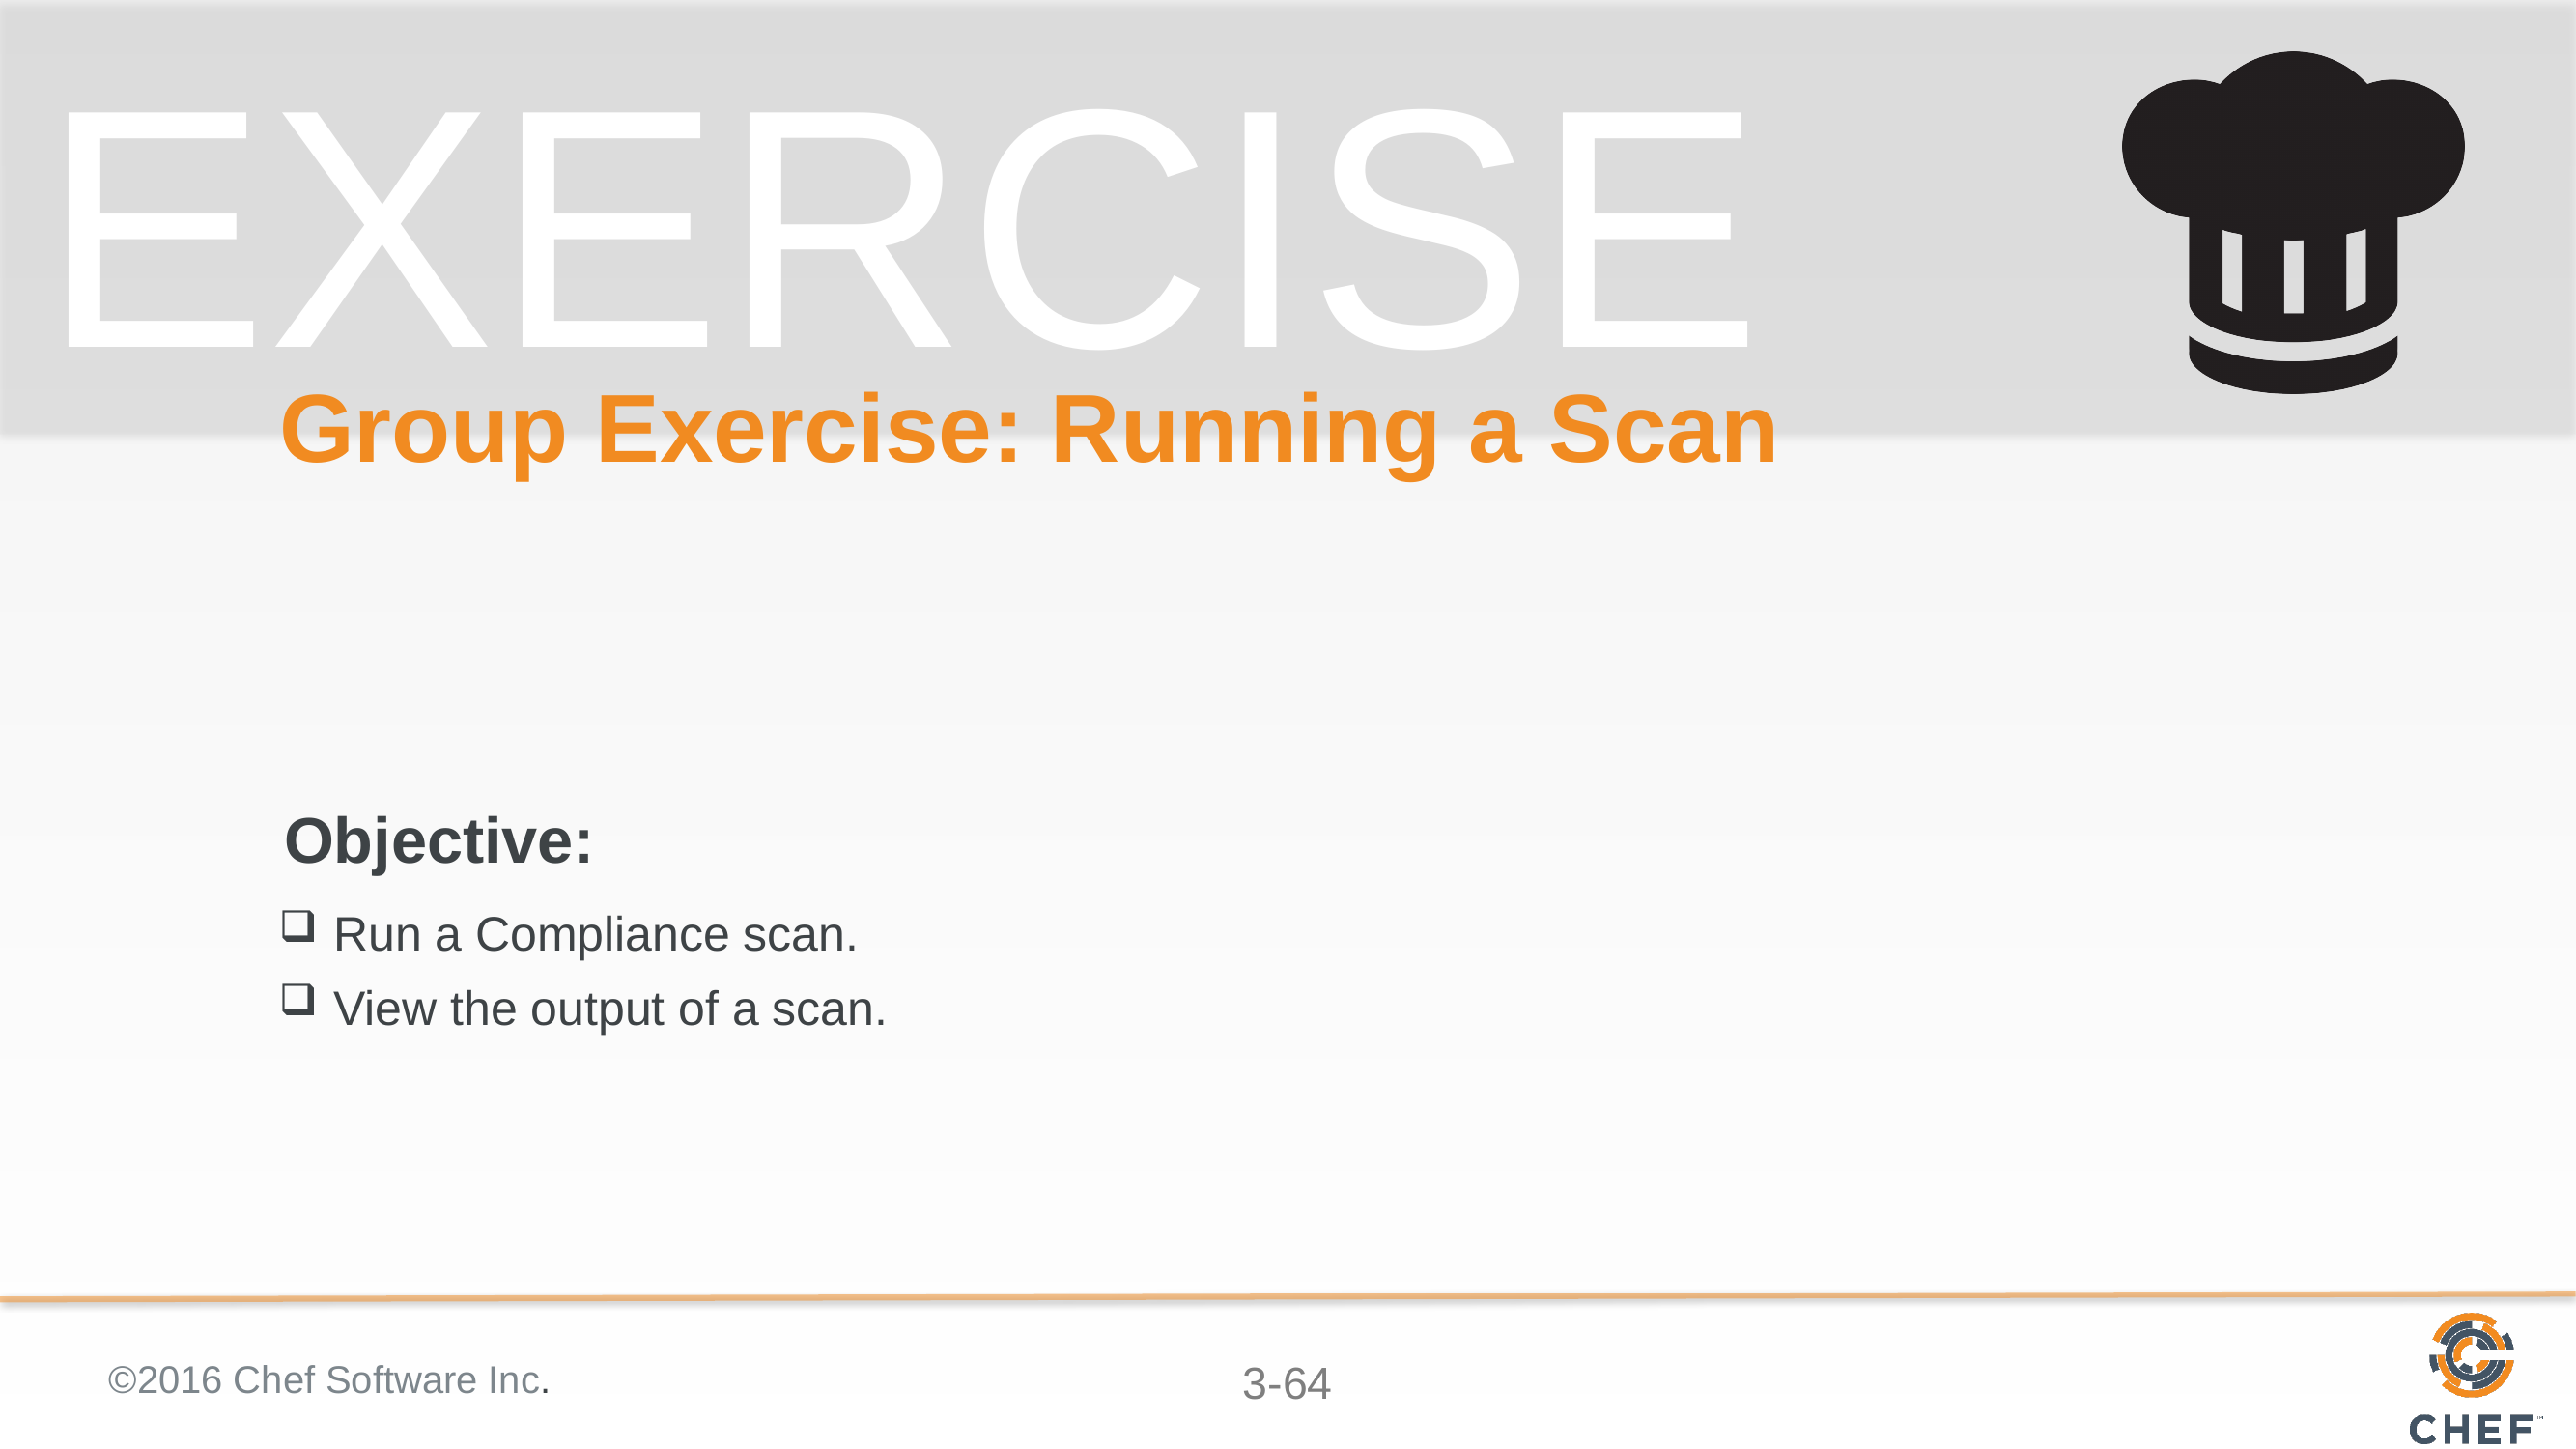

# Group Exercise: Running a Scan

Run a Compliance scan.
View the output of a scan.